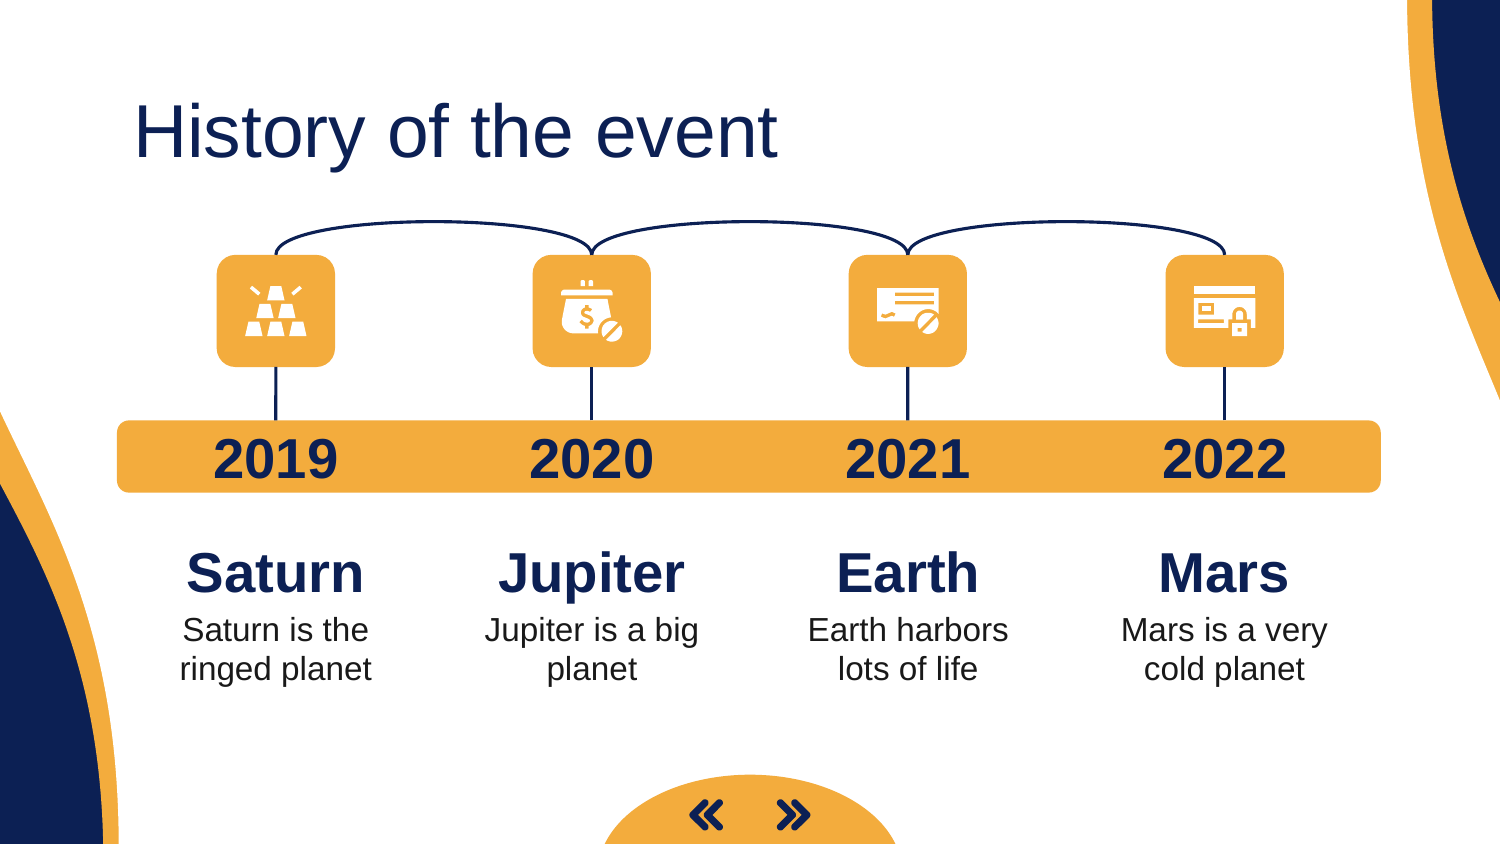

# History of the event

2020
2021
2022
2019
Saturn
Jupiter
Earth
Mars
Saturn is the ringed planet
Jupiter is a big planet
Earth harbors lots of life
Mars is a very cold planet